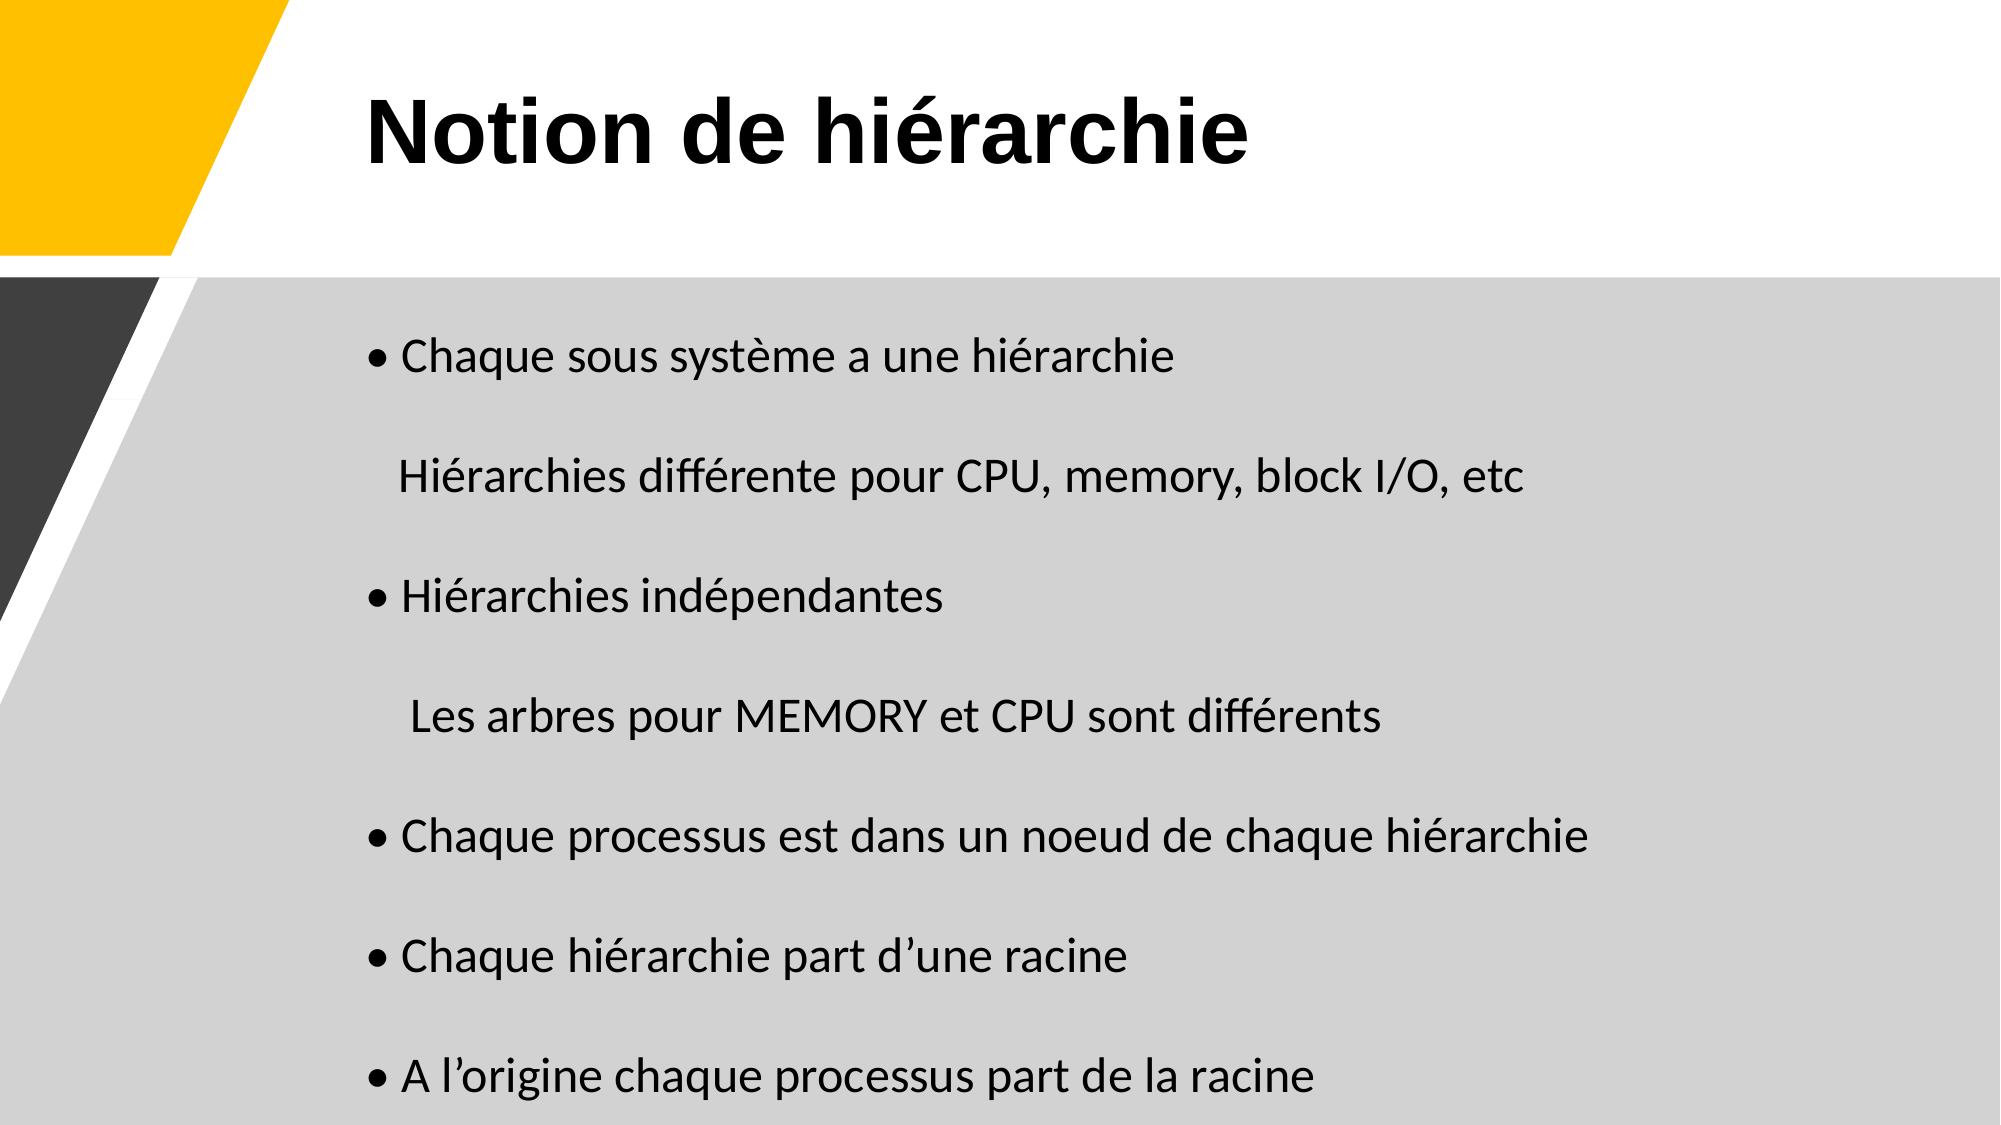

# Notion de hiérarchie
• Chaque sous système a une hiérarchie
   Hiérarchies différente pour CPU, memory, block I/O, etc
• Hiérarchies indépendantes
    Les arbres pour MEMORY et CPU sont différents
• Chaque processus est dans un noeud de chaque hiérarchie
• Chaque hiérarchie part d’une racine
• A l’origine chaque processus part de la racine